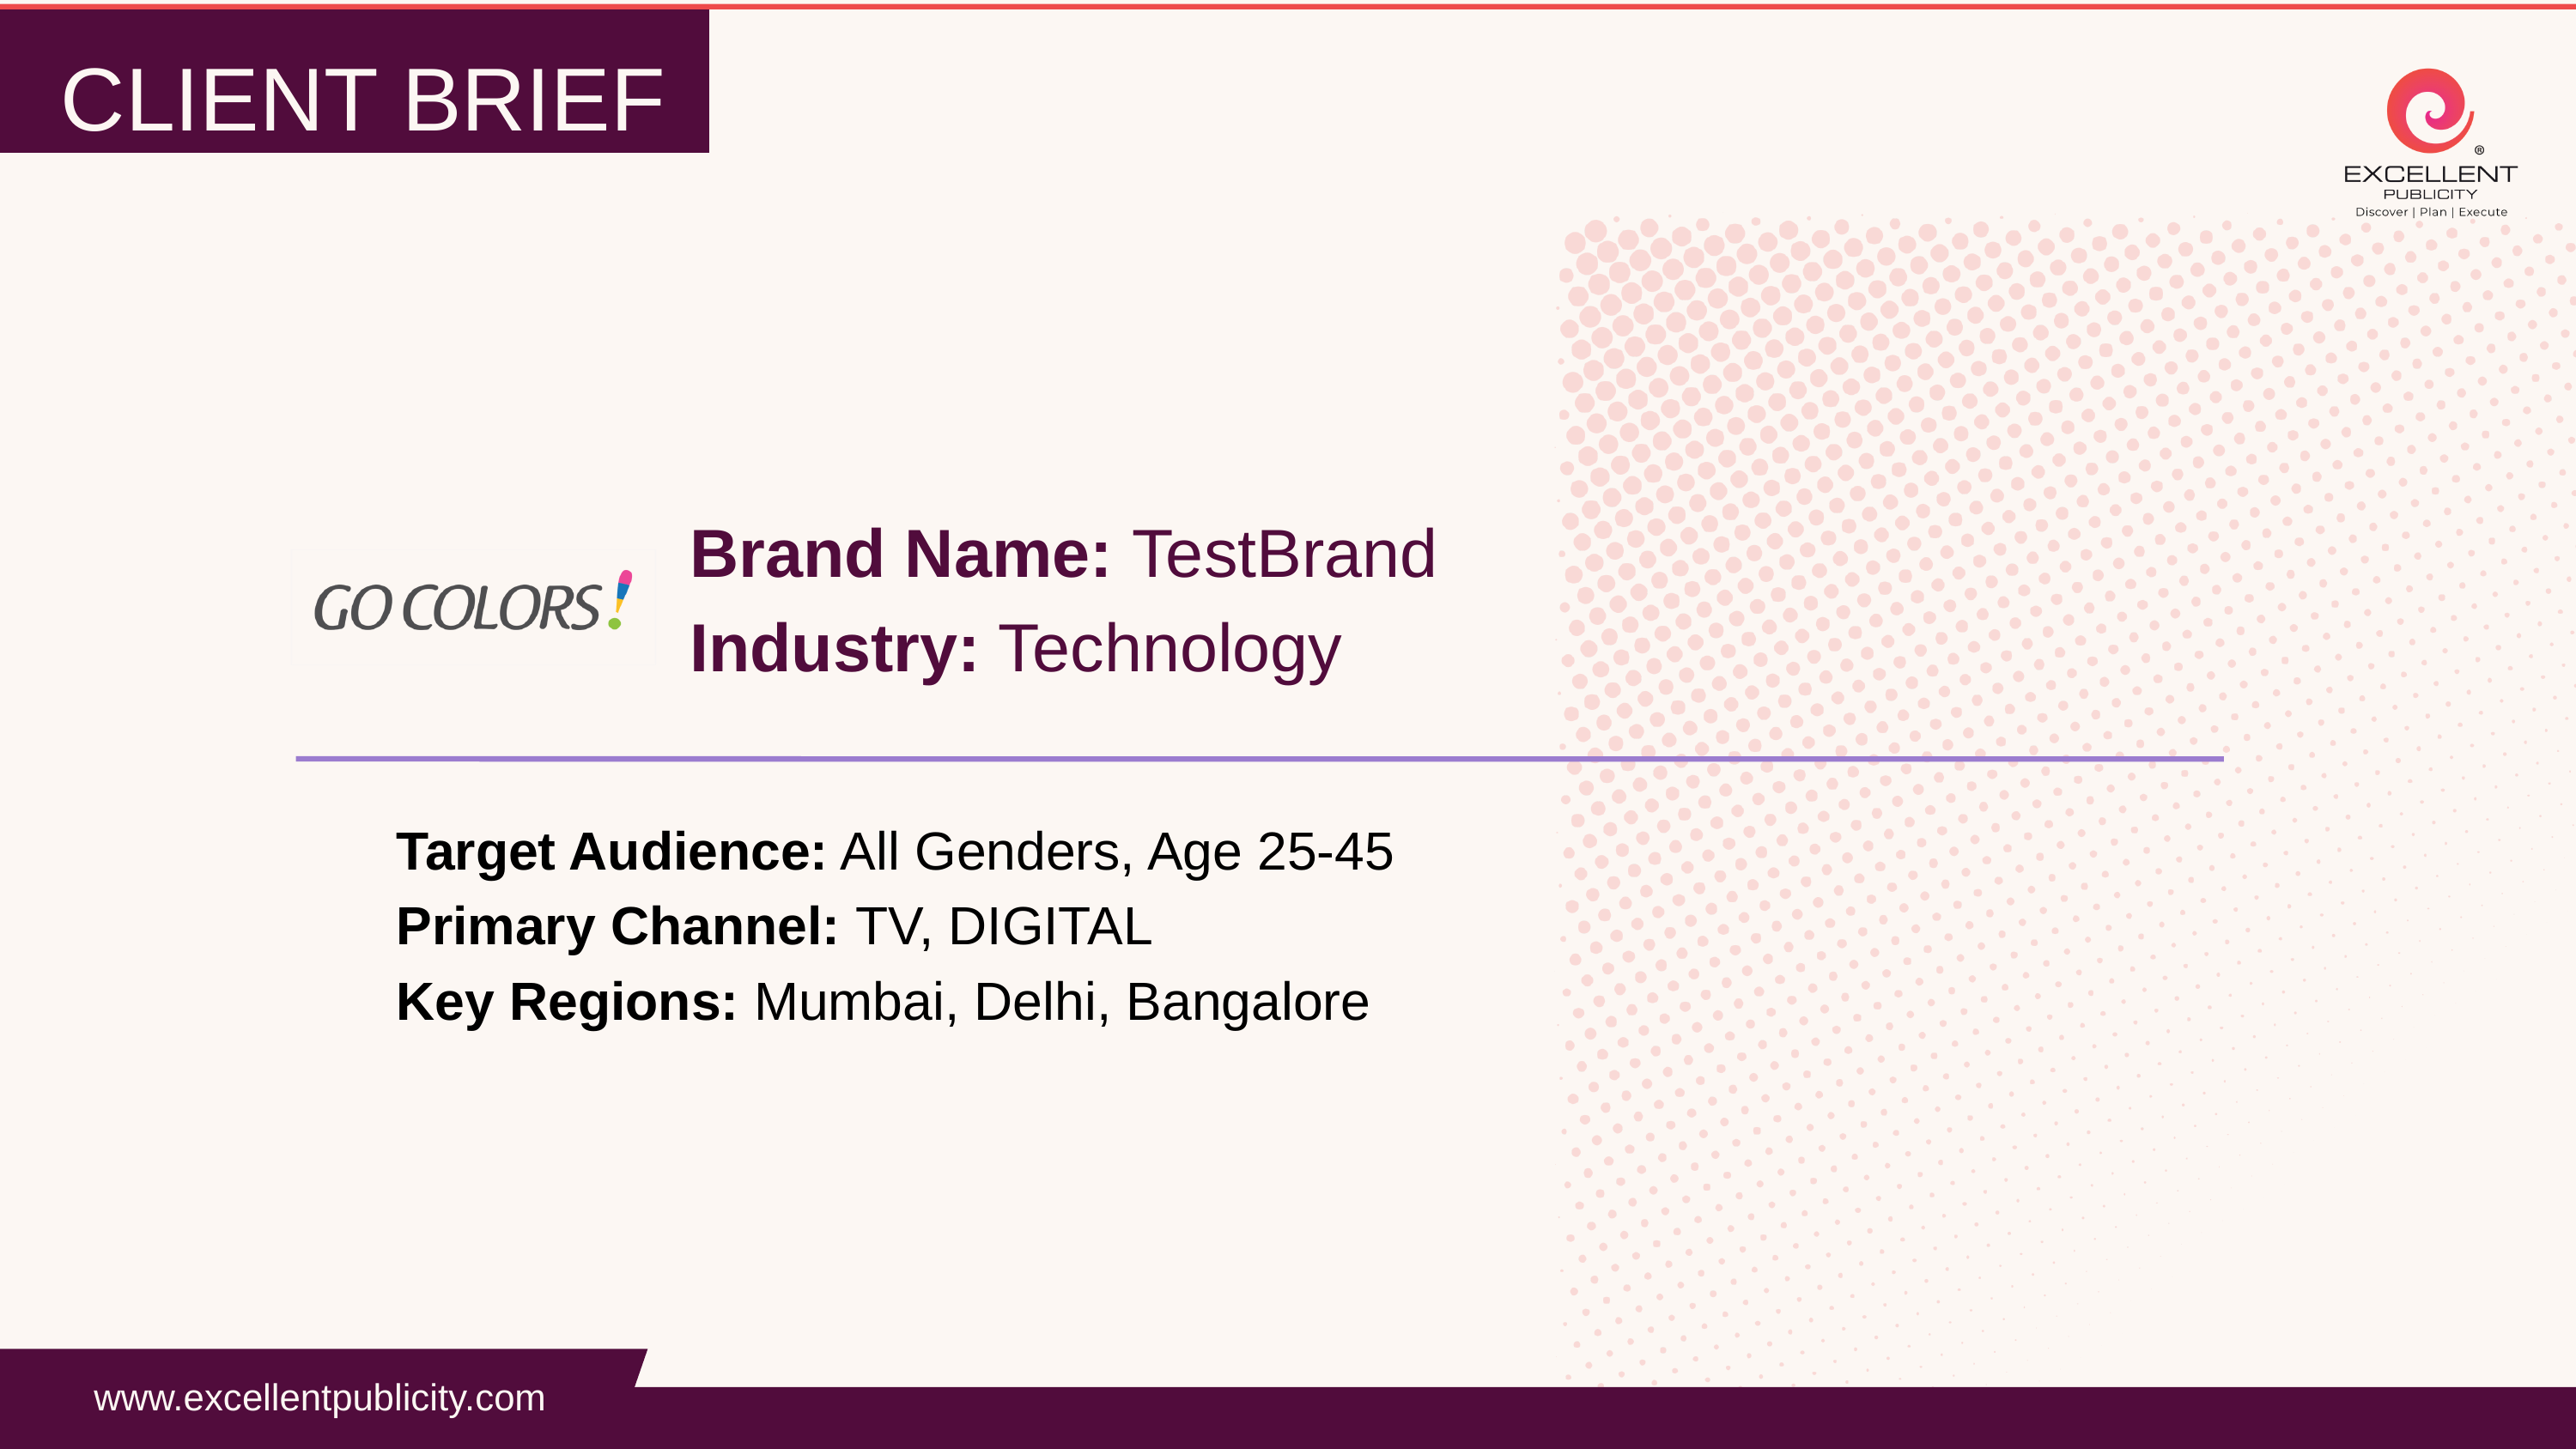

CLIENT BRIEF

Brand Name: TestBrand
Industry: Technology

Target Audience: All Genders, Age 25-45
Primary Channel: TV, DIGITAL
Key Regions: Mumbai, Delhi, Bangalore

www.excellentpublicity.com